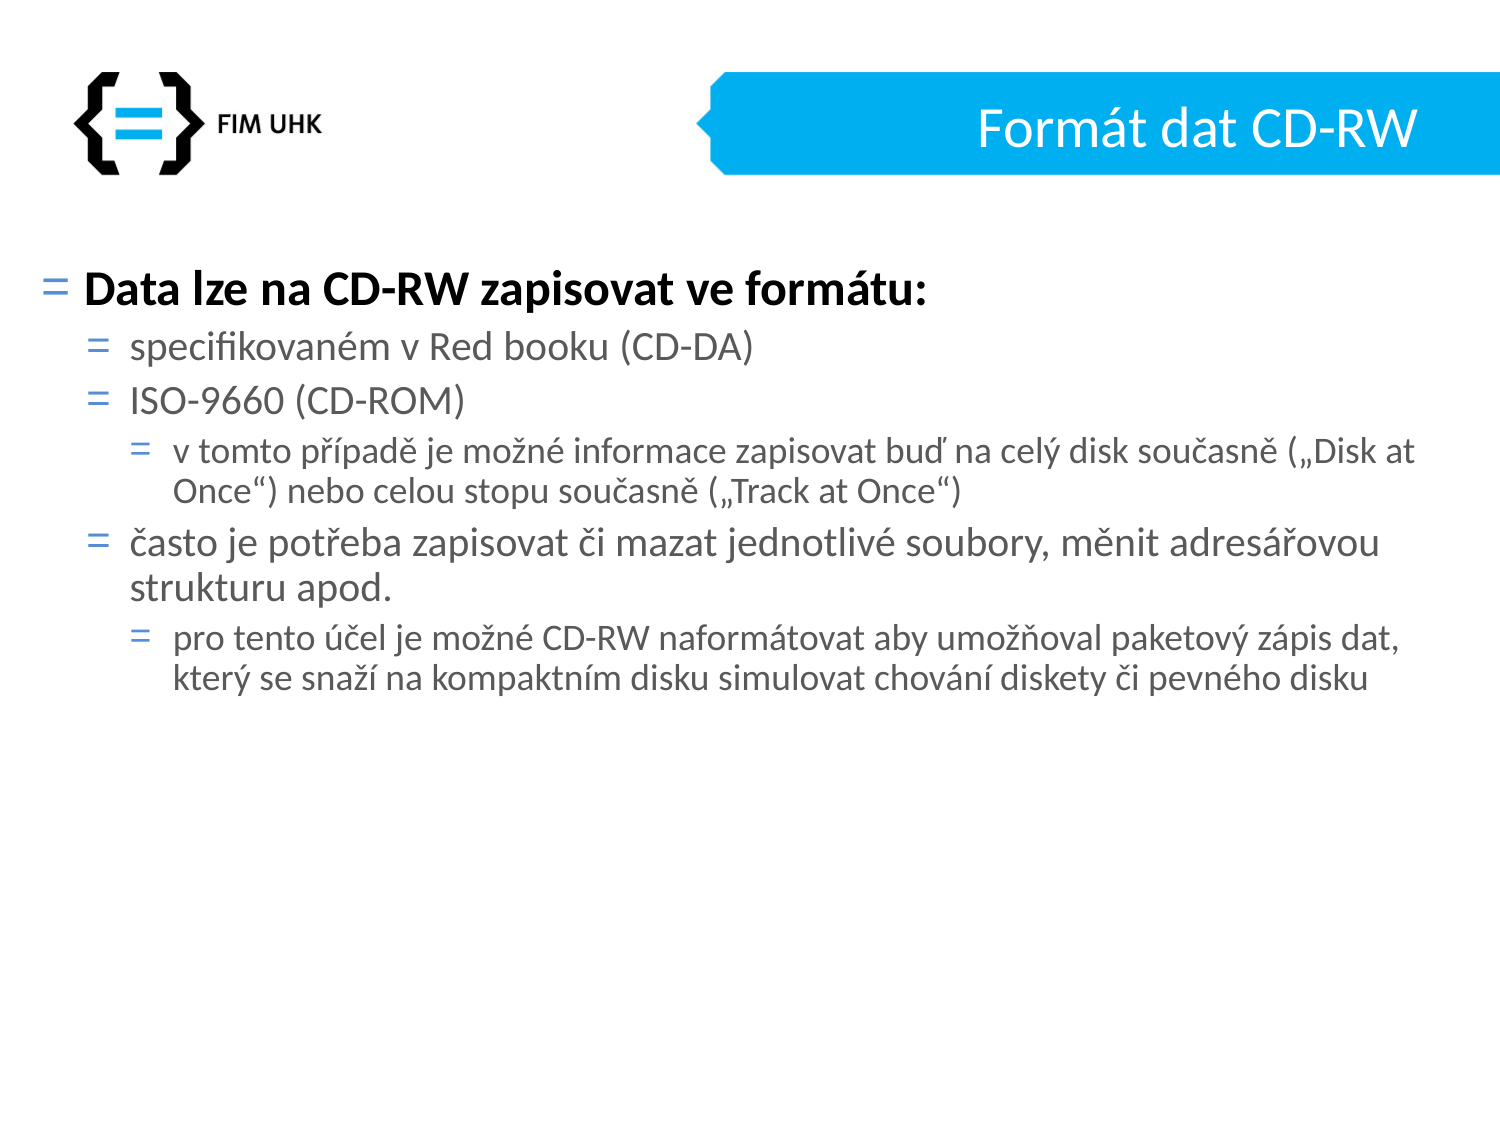

# Formát dat CD-RW
Data lze na CD-RW zapisovat ve formátu:
specifikovaném v Red booku (CD-DA)
ISO-9660 (CD-ROM)
v tomto případě je možné informace zapisovat buď na celý disk současně („Disk at Once“) nebo celou stopu současně („Track at Once“)
často je potřeba zapisovat či mazat jednotlivé soubory, měnit adresářovou strukturu apod.
pro tento účel je možné CD-RW naformátovat aby umožňoval paketový zápis dat, který se snaží na kompaktním disku simulovat chování diskety či pevného disku